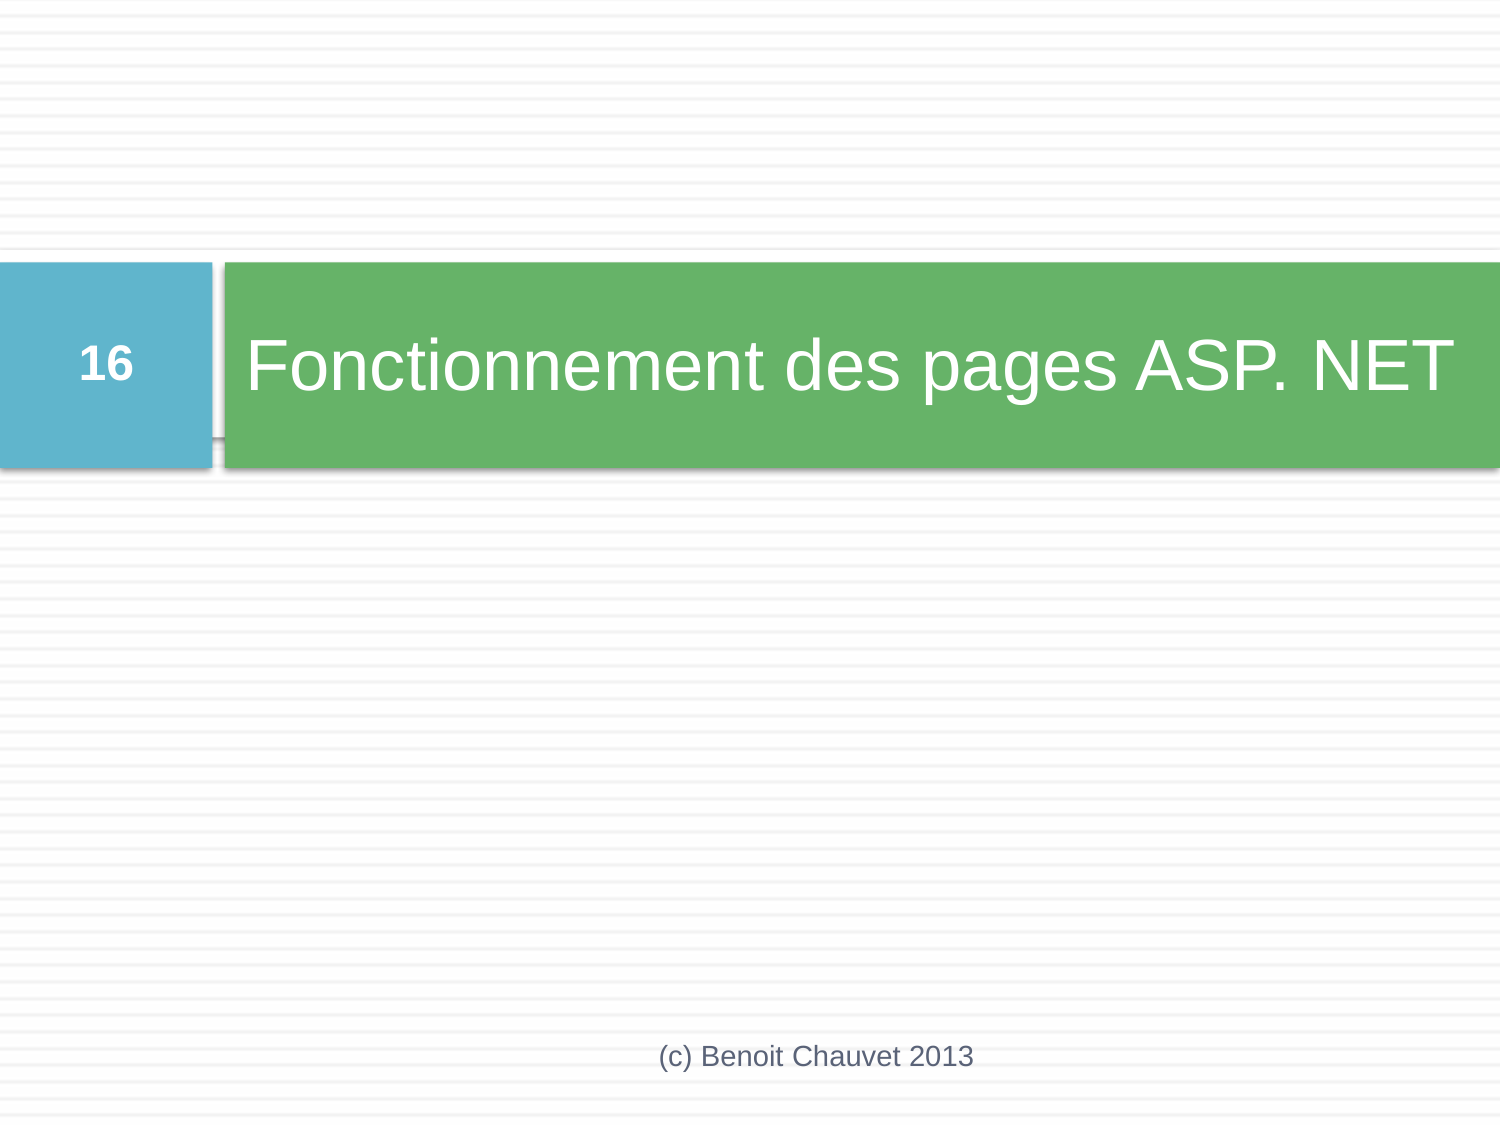

# Fonctionnement des pages ASP. NET
16

(c) Benoit Chauvet 2013